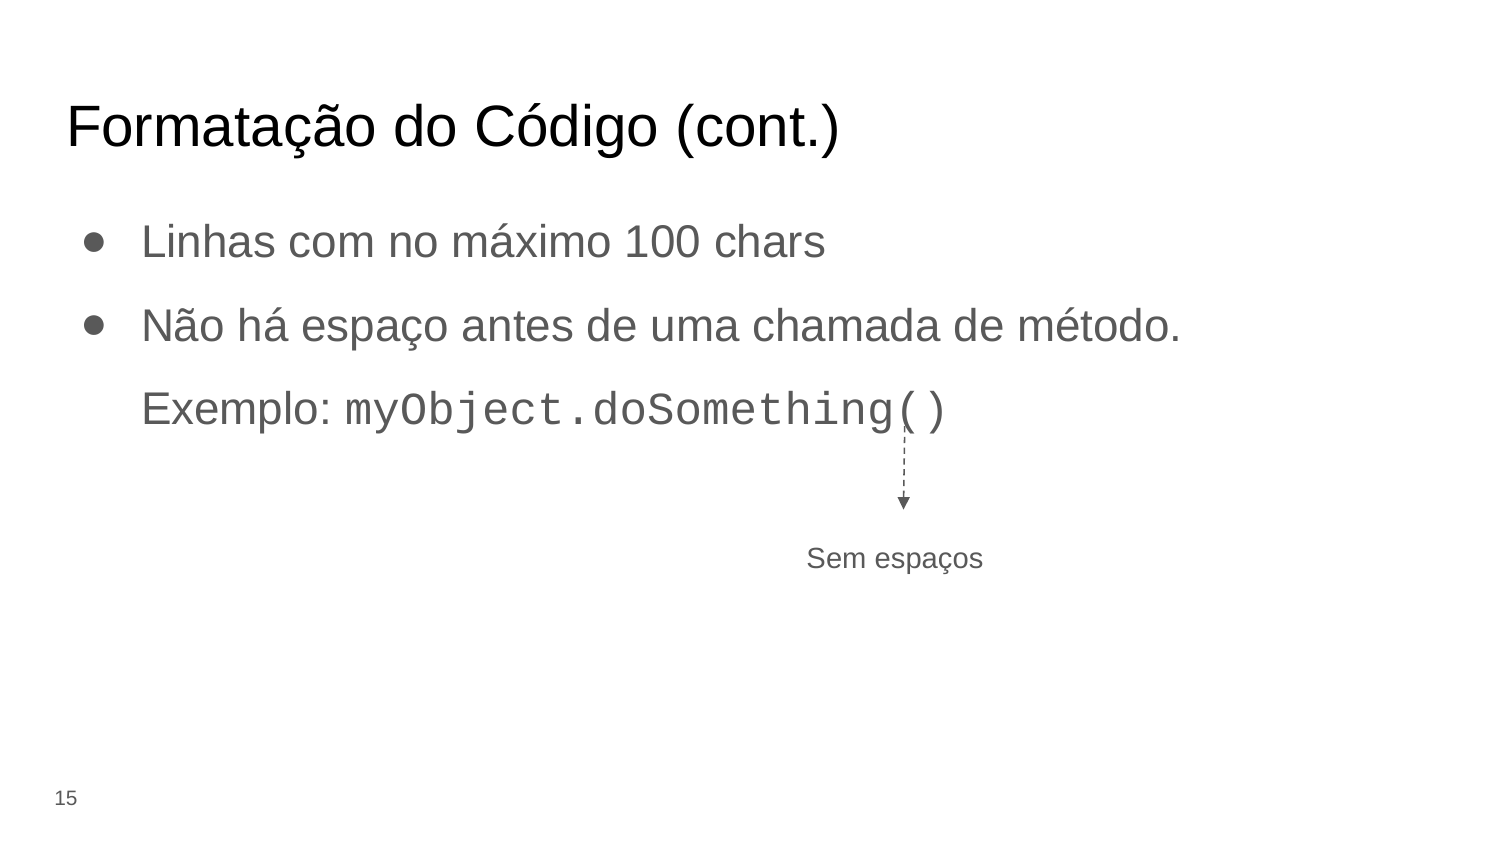

# Formatação do Código (cont.)

Linhas com no máximo 100 chars
Não há espaço antes de uma chamada de método.
Exemplo: myObject.doSomething()

Sem espaços
15